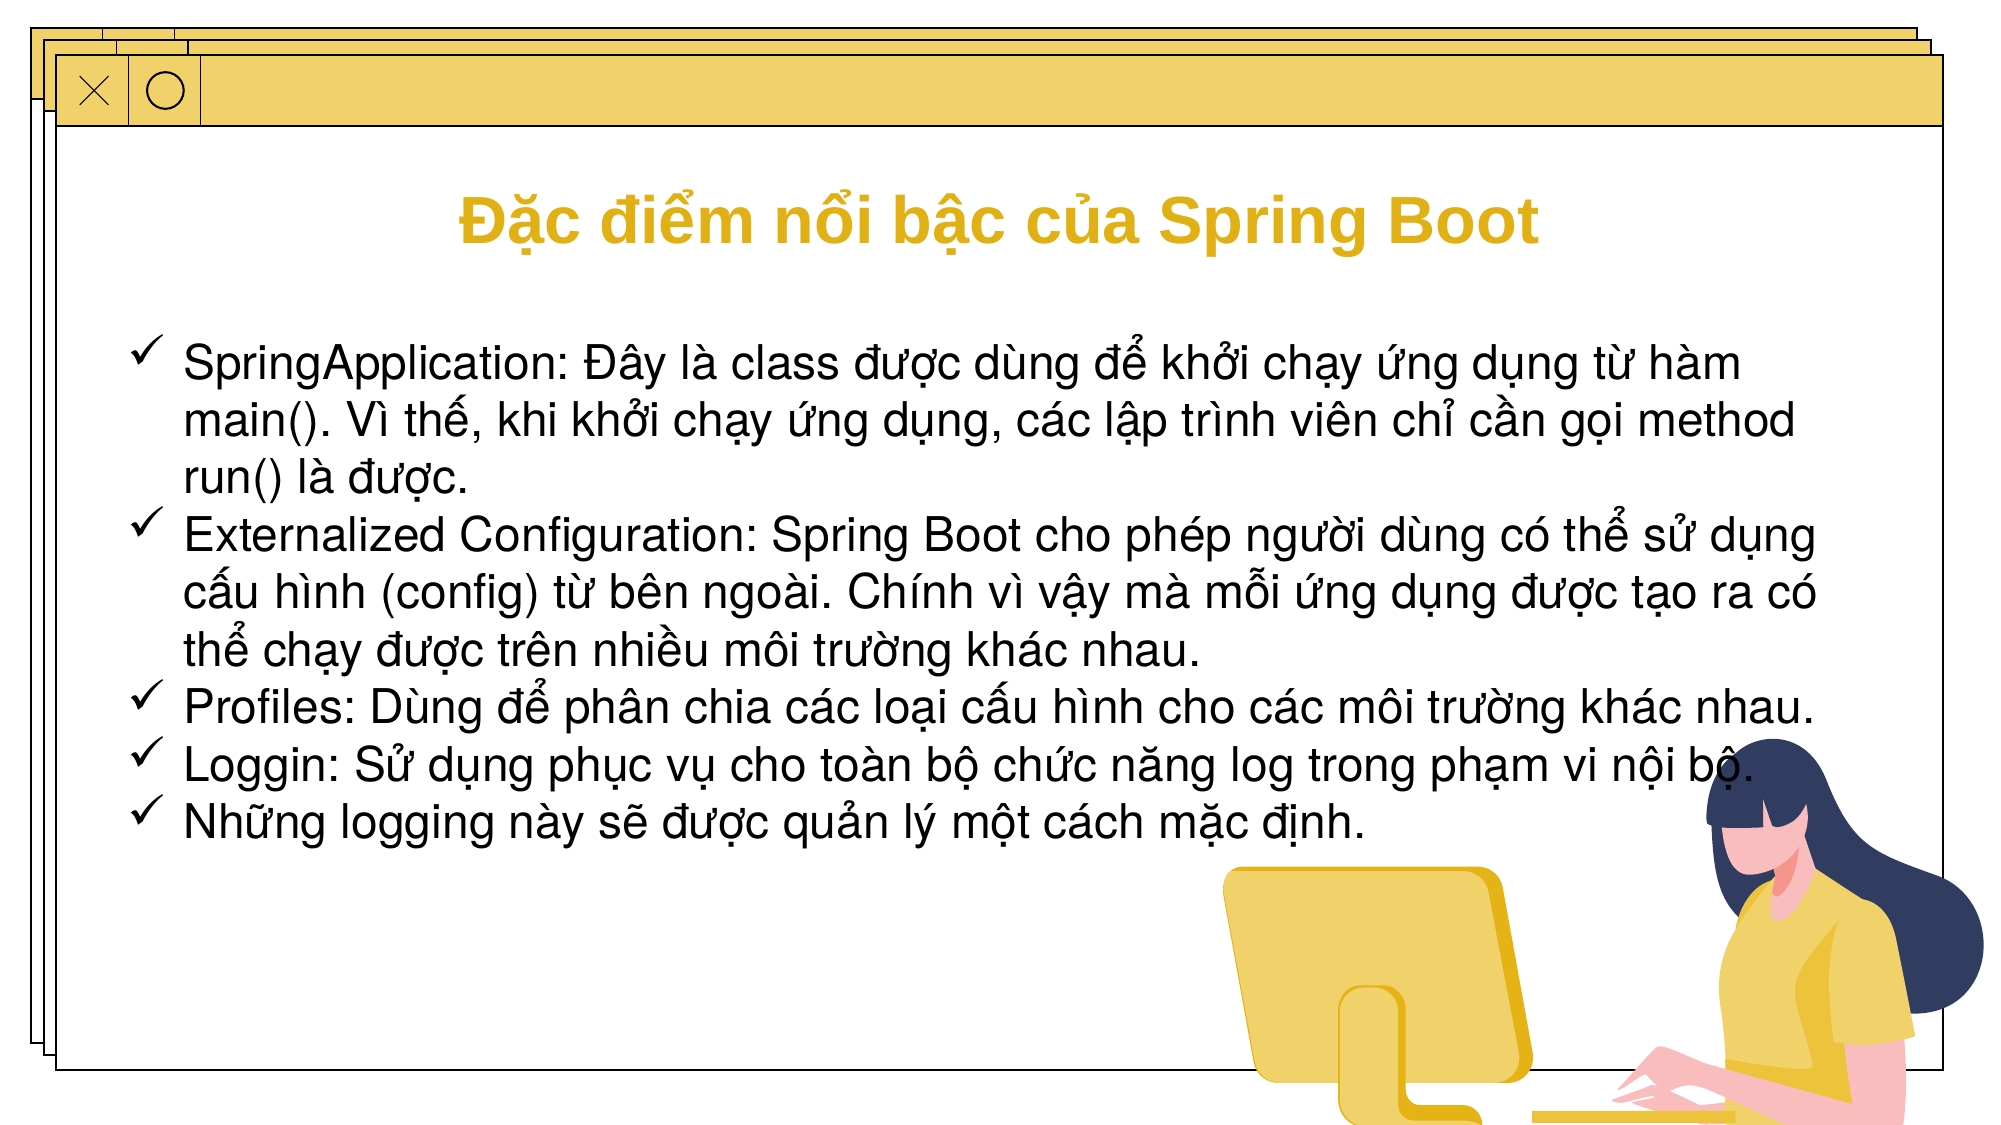

Đặc điểm nổi bậc của Spring Boot
SpringApplication: Đây là class được dùng để khởi chạy ứng dụng từ hàm main(). Vì thế, khi khởi chạy ứng dụng, các lập trình viên chỉ cần gọi method run() là được.
Externalized Configuration: Spring Boot cho phép người dùng có thể sử dụng cấu hình (config) từ bên ngoài. Chính vì vậy mà mỗi ứng dụng được tạo ra có thể chạy được trên nhiều môi trường khác nhau.
Profiles: Dùng để phân chia các loại cấu hình cho các môi trường khác nhau.
Loggin: Sử dụng phục vụ cho toàn bộ chức năng log trong phạm vi nội bộ.
Những logging này sẽ được quản lý một cách mặc định.